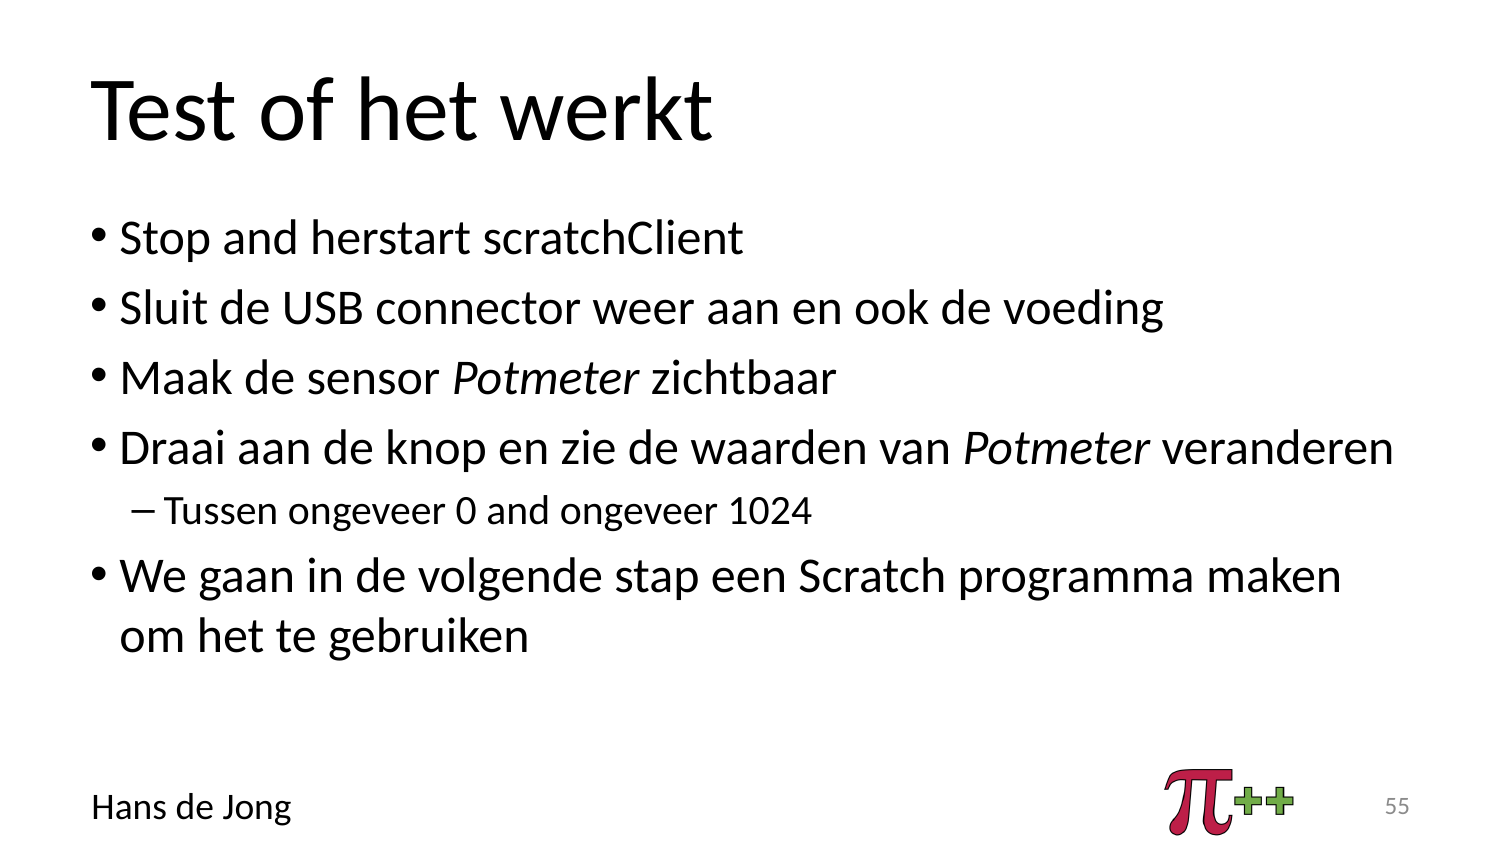

# Test of het werkt
Stop and herstart scratchClient
Sluit de USB connector weer aan en ook de voeding
Maak de sensor Potmeter zichtbaar
Draai aan de knop en zie de waarden van Potmeter veranderen
Tussen ongeveer 0 and ongeveer 1024
We gaan in de volgende stap een Scratch programma maken om het te gebruiken
55